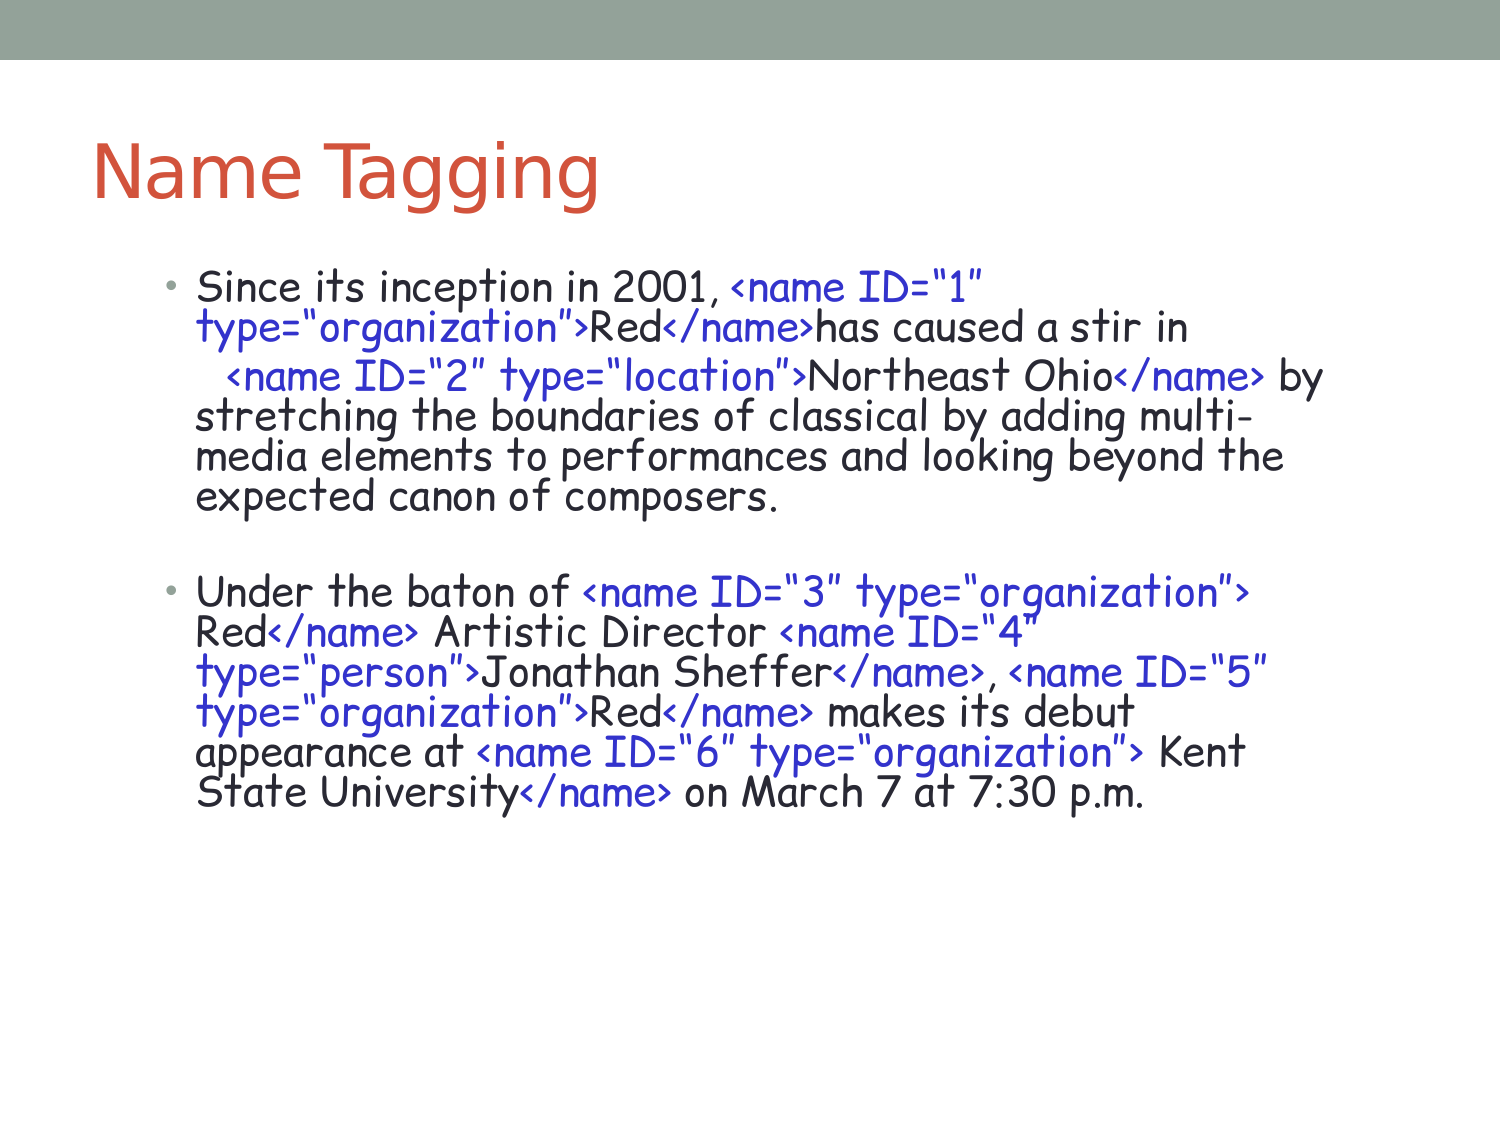

# Name Tagging
Since its inception in 2001, <name ID=“1” type=“organization”>Red</name>has caused a stir in
     <name ID=“2” type=“location”>Northeast Ohio</name> by stretching the boundaries of classical by adding multi-media elements to performances and looking beyond the expected canon of composers.

Under the baton of <name ID=“3” type=“organization”> Red</name> Artistic Director <name ID=“4” type=“person”>Jonathan Sheffer</name>, <name ID=“5” type=“organization”>Red</name> makes its debut appearance at <name ID=“6” type=“organization”> Kent State University</name> on March 7 at 7:30 p.m.